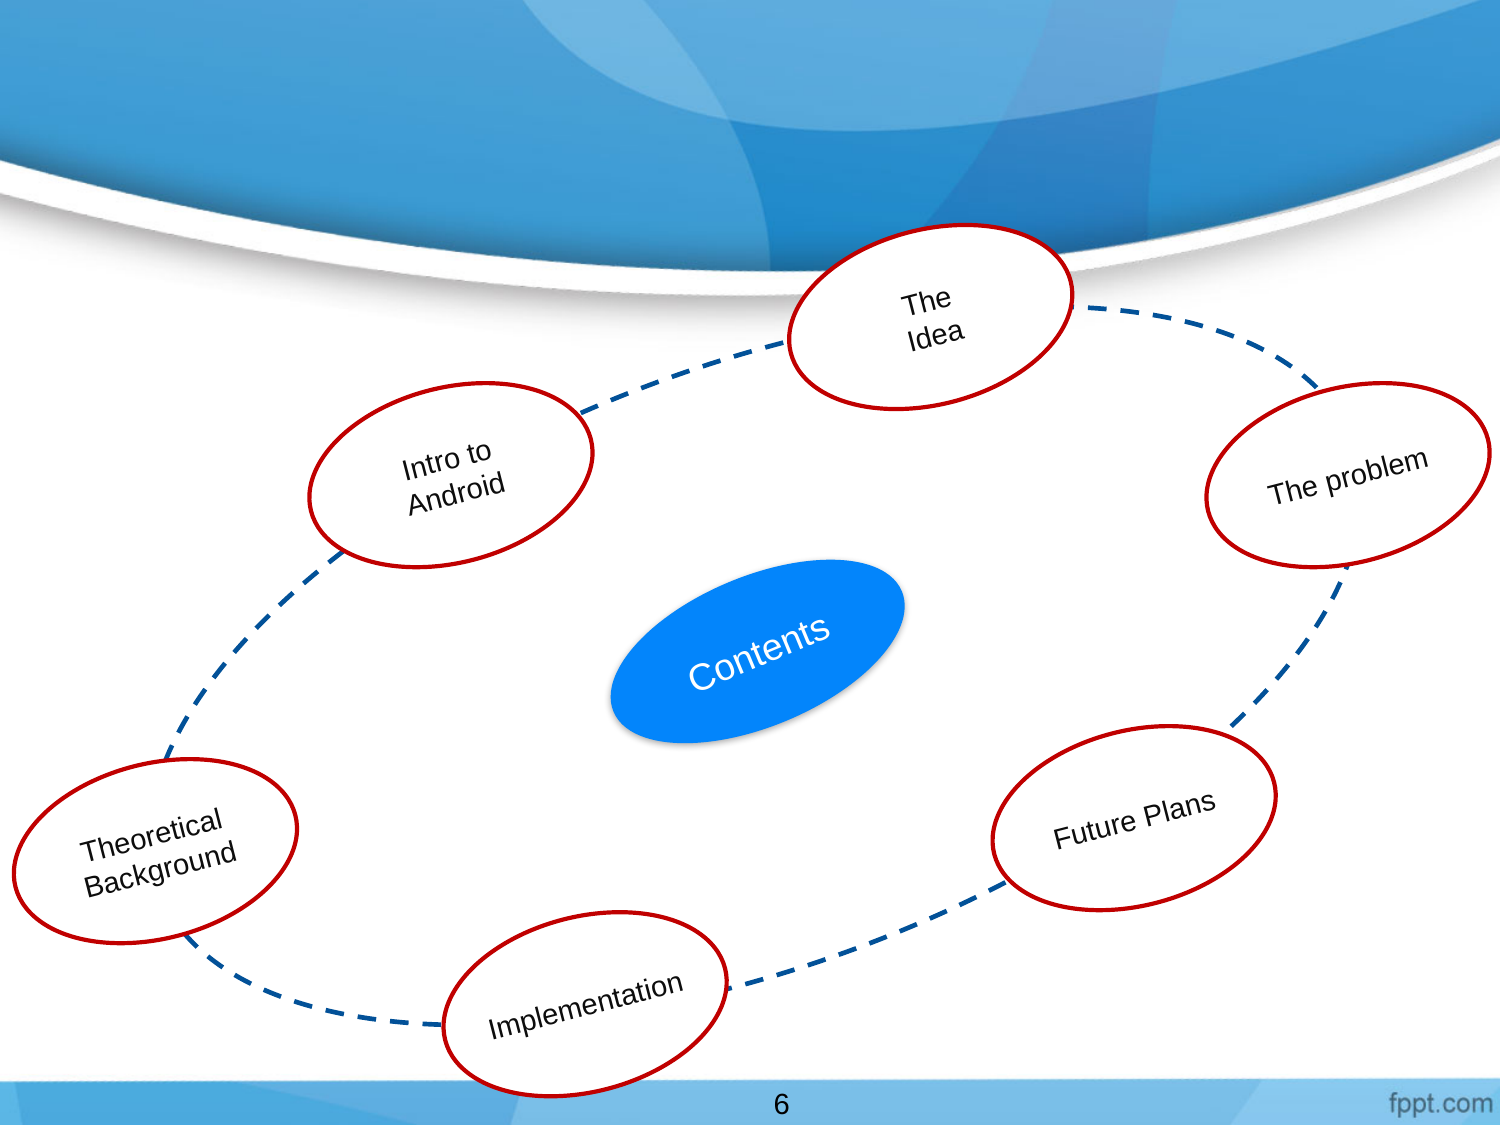

The
Idea

Intro to Android
The problem
Contents
Future Plans
Theoretical
Background
Implementation
6